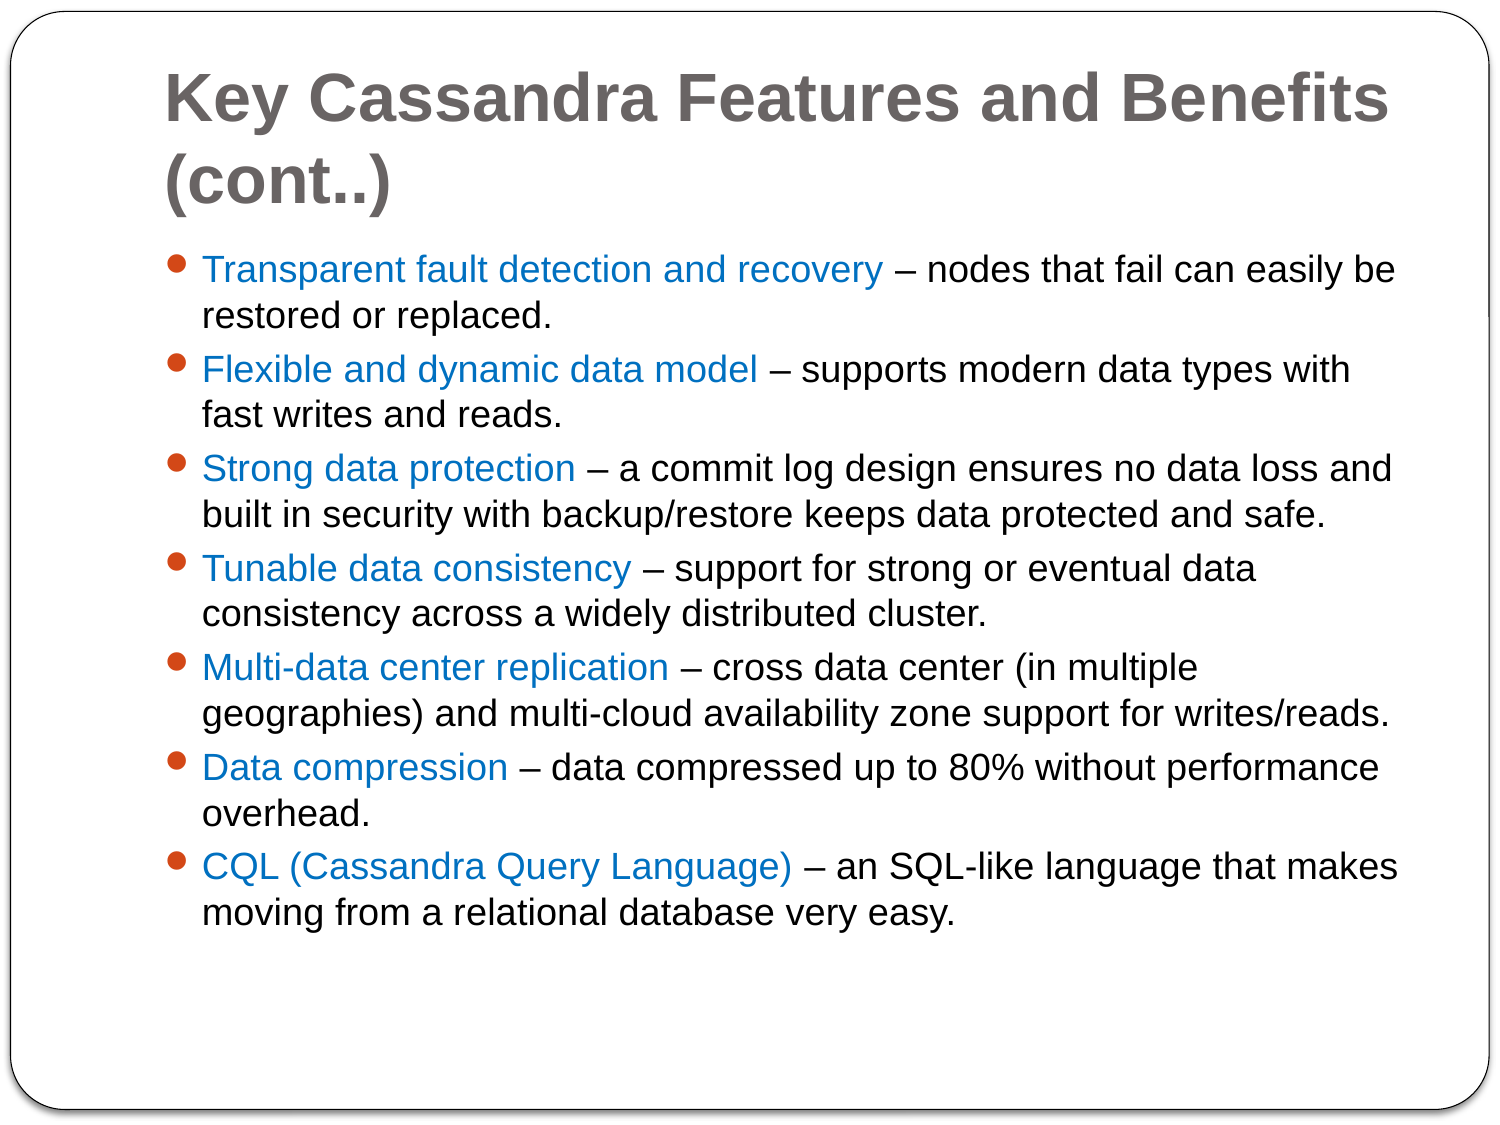

# Key Cassandra Features and Benefits (cont..)
Transparent fault detection and recovery – nodes that fail can easily be restored or replaced.
Flexible and dynamic data model – supports modern data types with fast writes and reads.
Strong data protection – a commit log design ensures no data loss and built in security with backup/restore keeps data protected and safe.
Tunable data consistency – support for strong or eventual data consistency across a widely distributed cluster.
Multi-data center replication – cross data center (in multiple geographies) and multi-cloud availability zone support for writes/reads.
Data compression – data compressed up to 80% without performance overhead.
CQL (Cassandra Query Language) – an SQL-like language that makes moving from a relational database very easy.